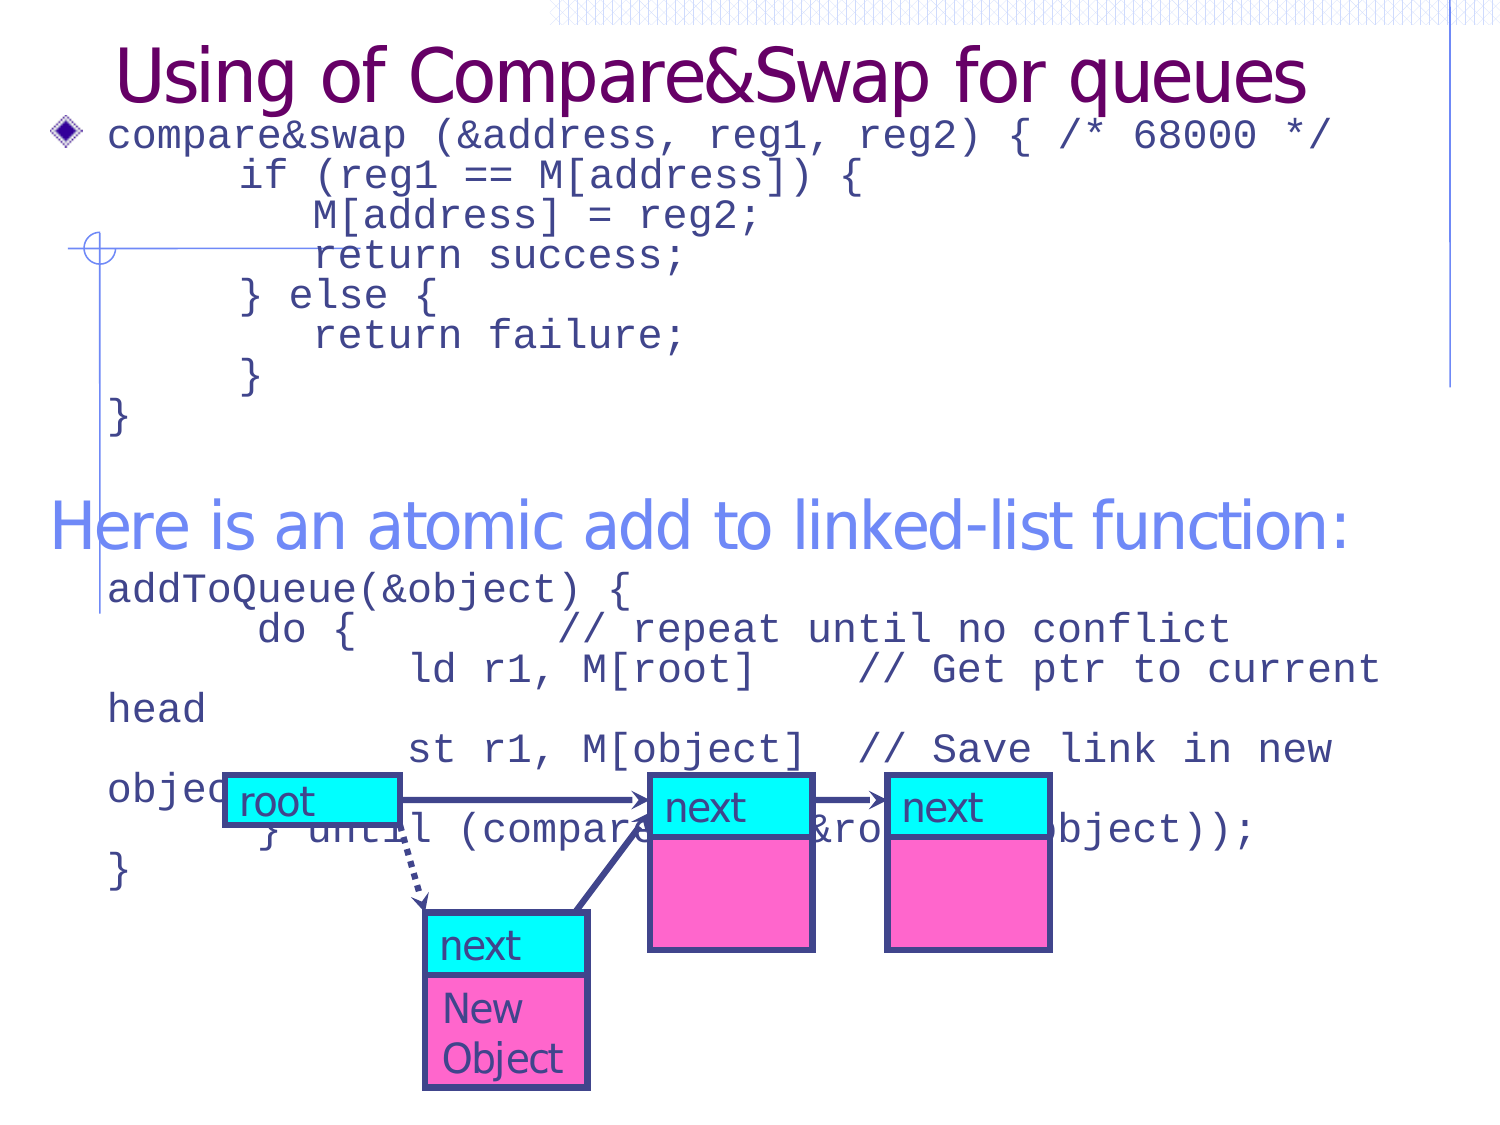

# Using of Compare&Swap for queues
compare&swap (&address, reg1, reg2) { /* 68000 */
	if (reg1 == M[address]) {
		M[address] = reg2;
		return success;
	} else {
		return failure;
	}
}

Here is an atomic add to linked-list function:
	addToQueue(&object) {
	do {		// repeat until no conflict
		ld r1, M[root]	// Get ptr to current head
		st r1, M[object]  // Save link in new object
	} until (compare&swap(&root,r1,object));
}
root

next

next

next
New
Object